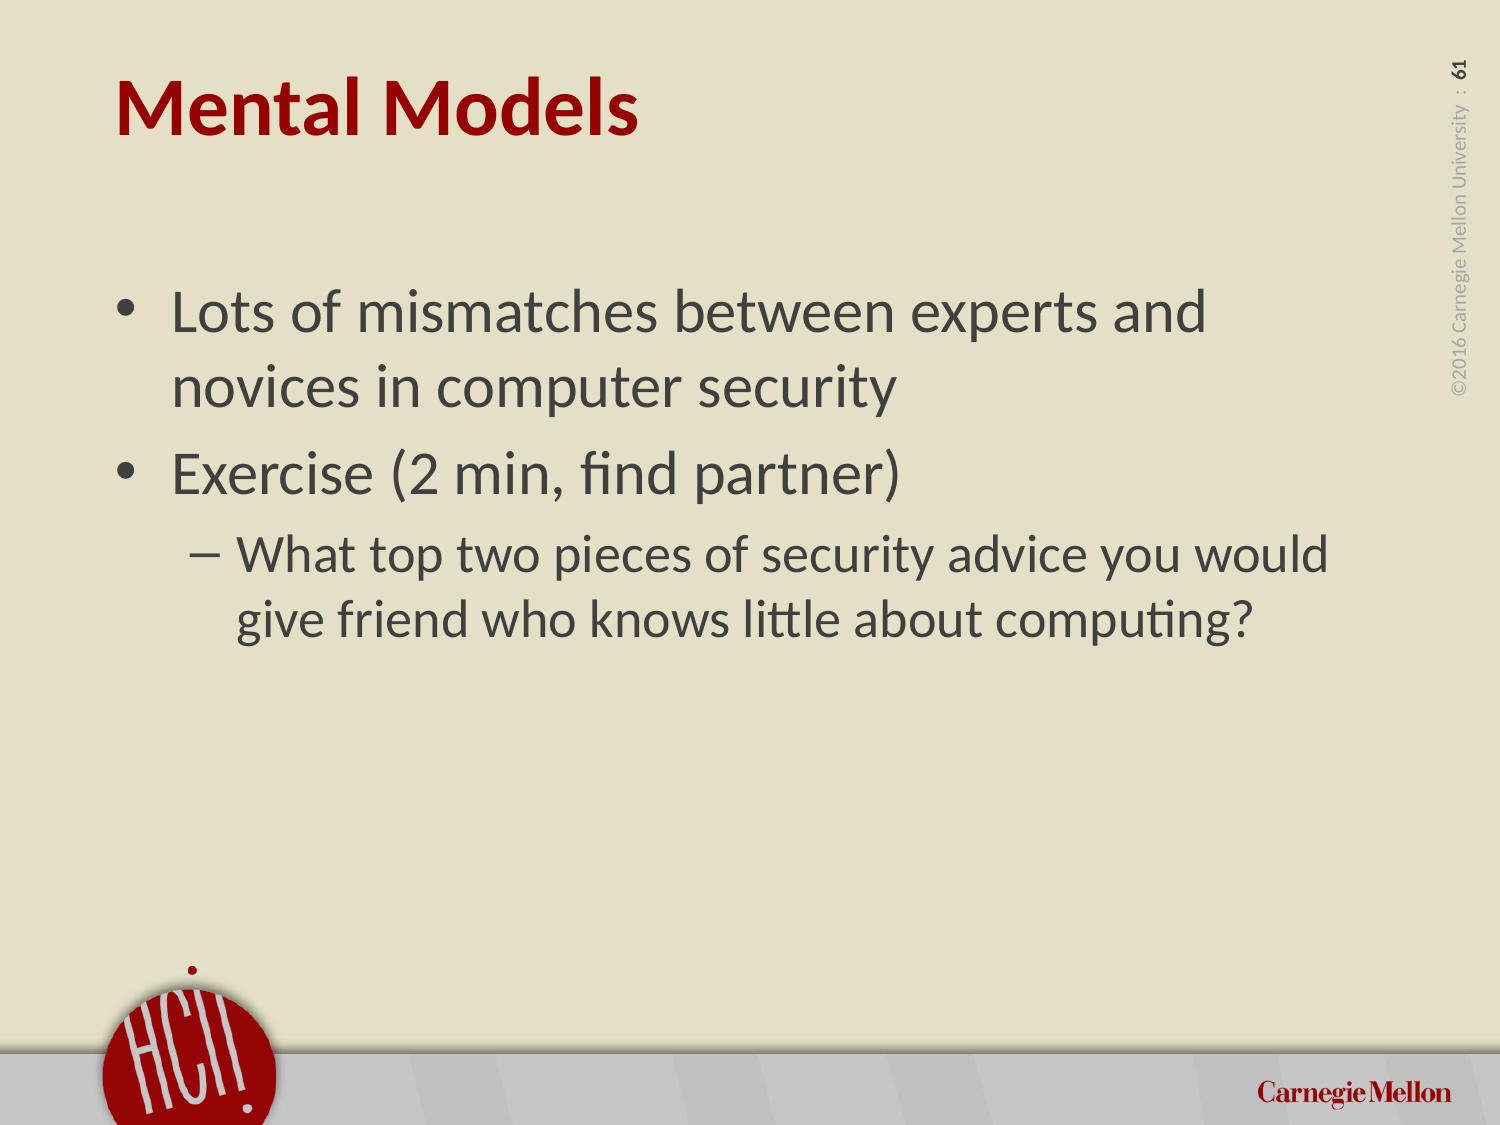

# Mental Models
Lots of mismatches between experts and novices in computer security
Exercise (2 min, find partner)
What top two pieces of security advice you would give friend who knows little about computing?